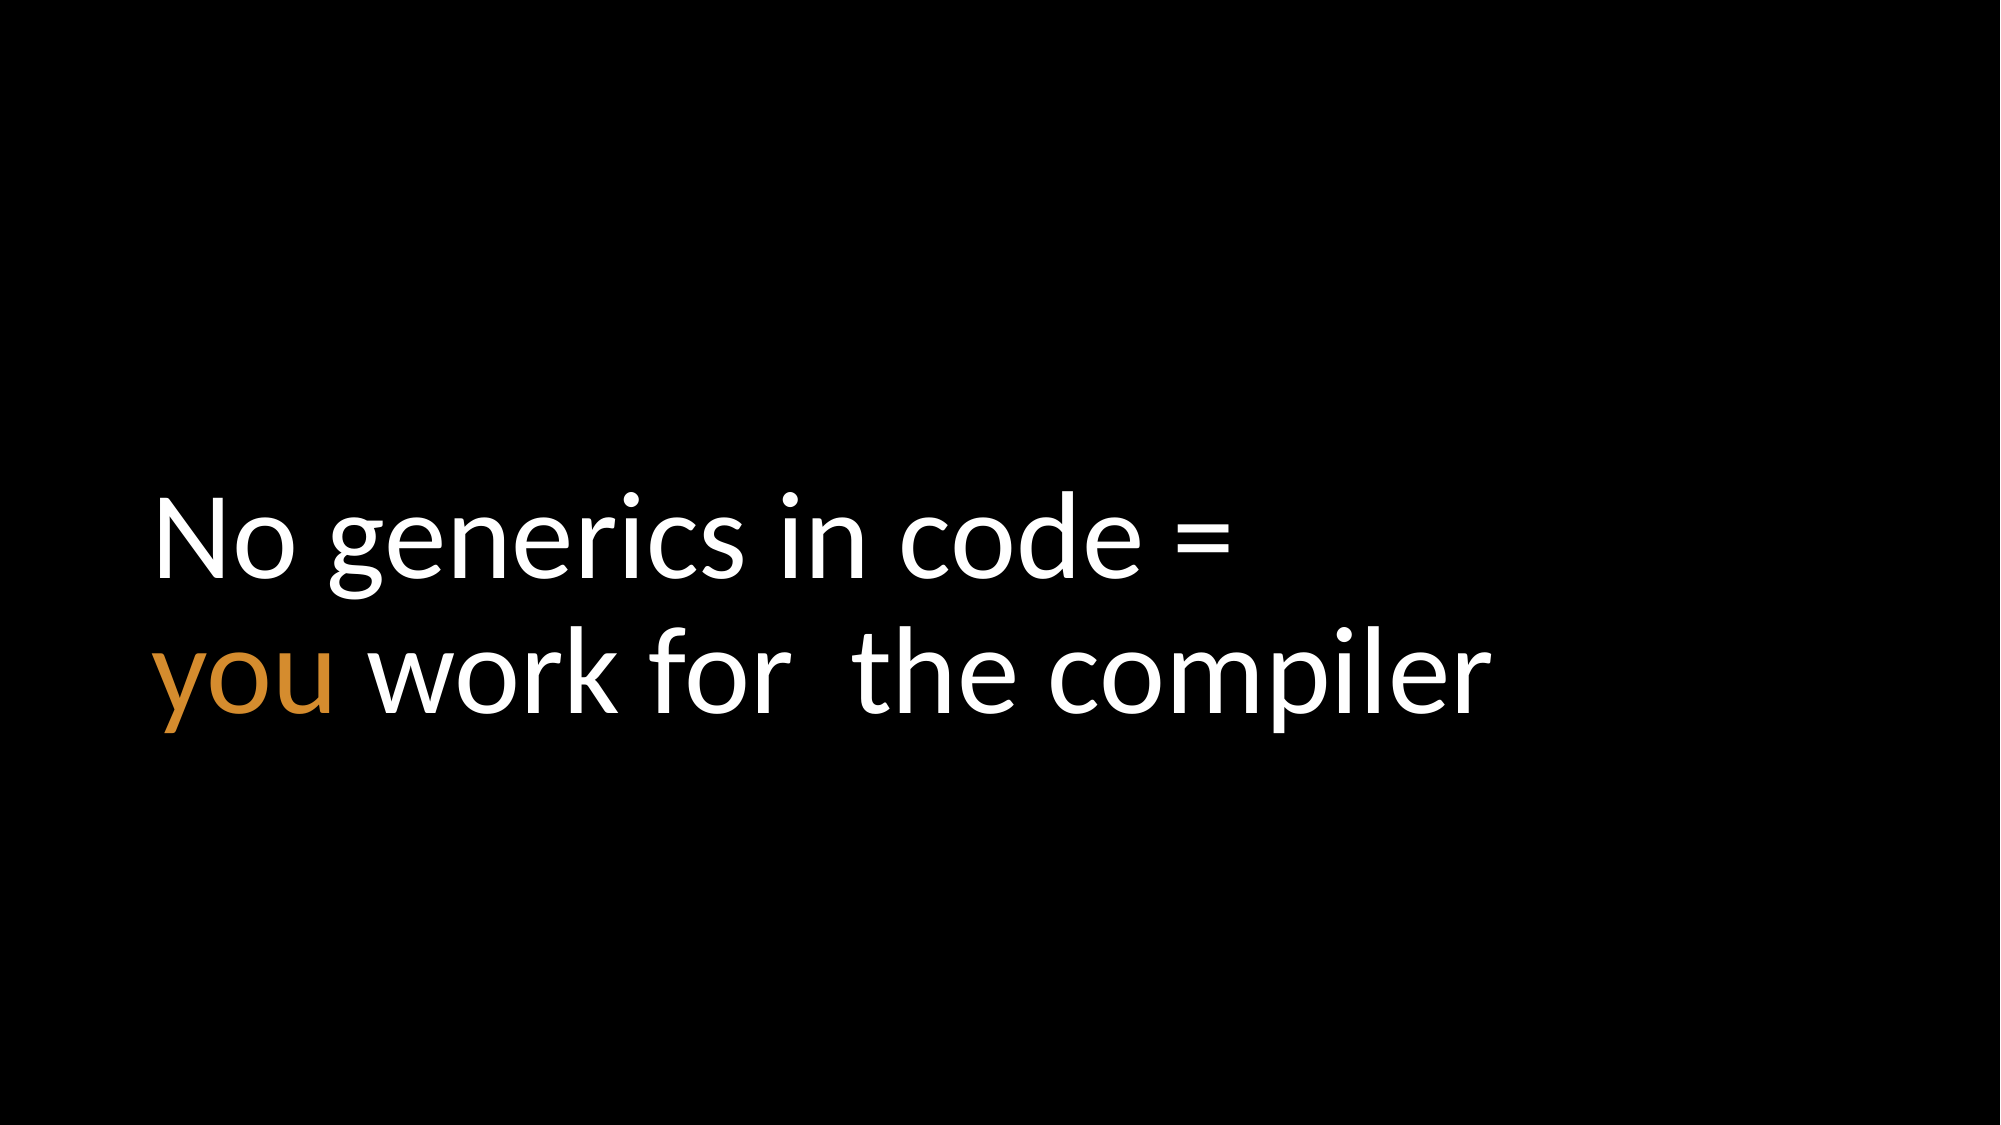

# No generics in code = you work for  the compiler